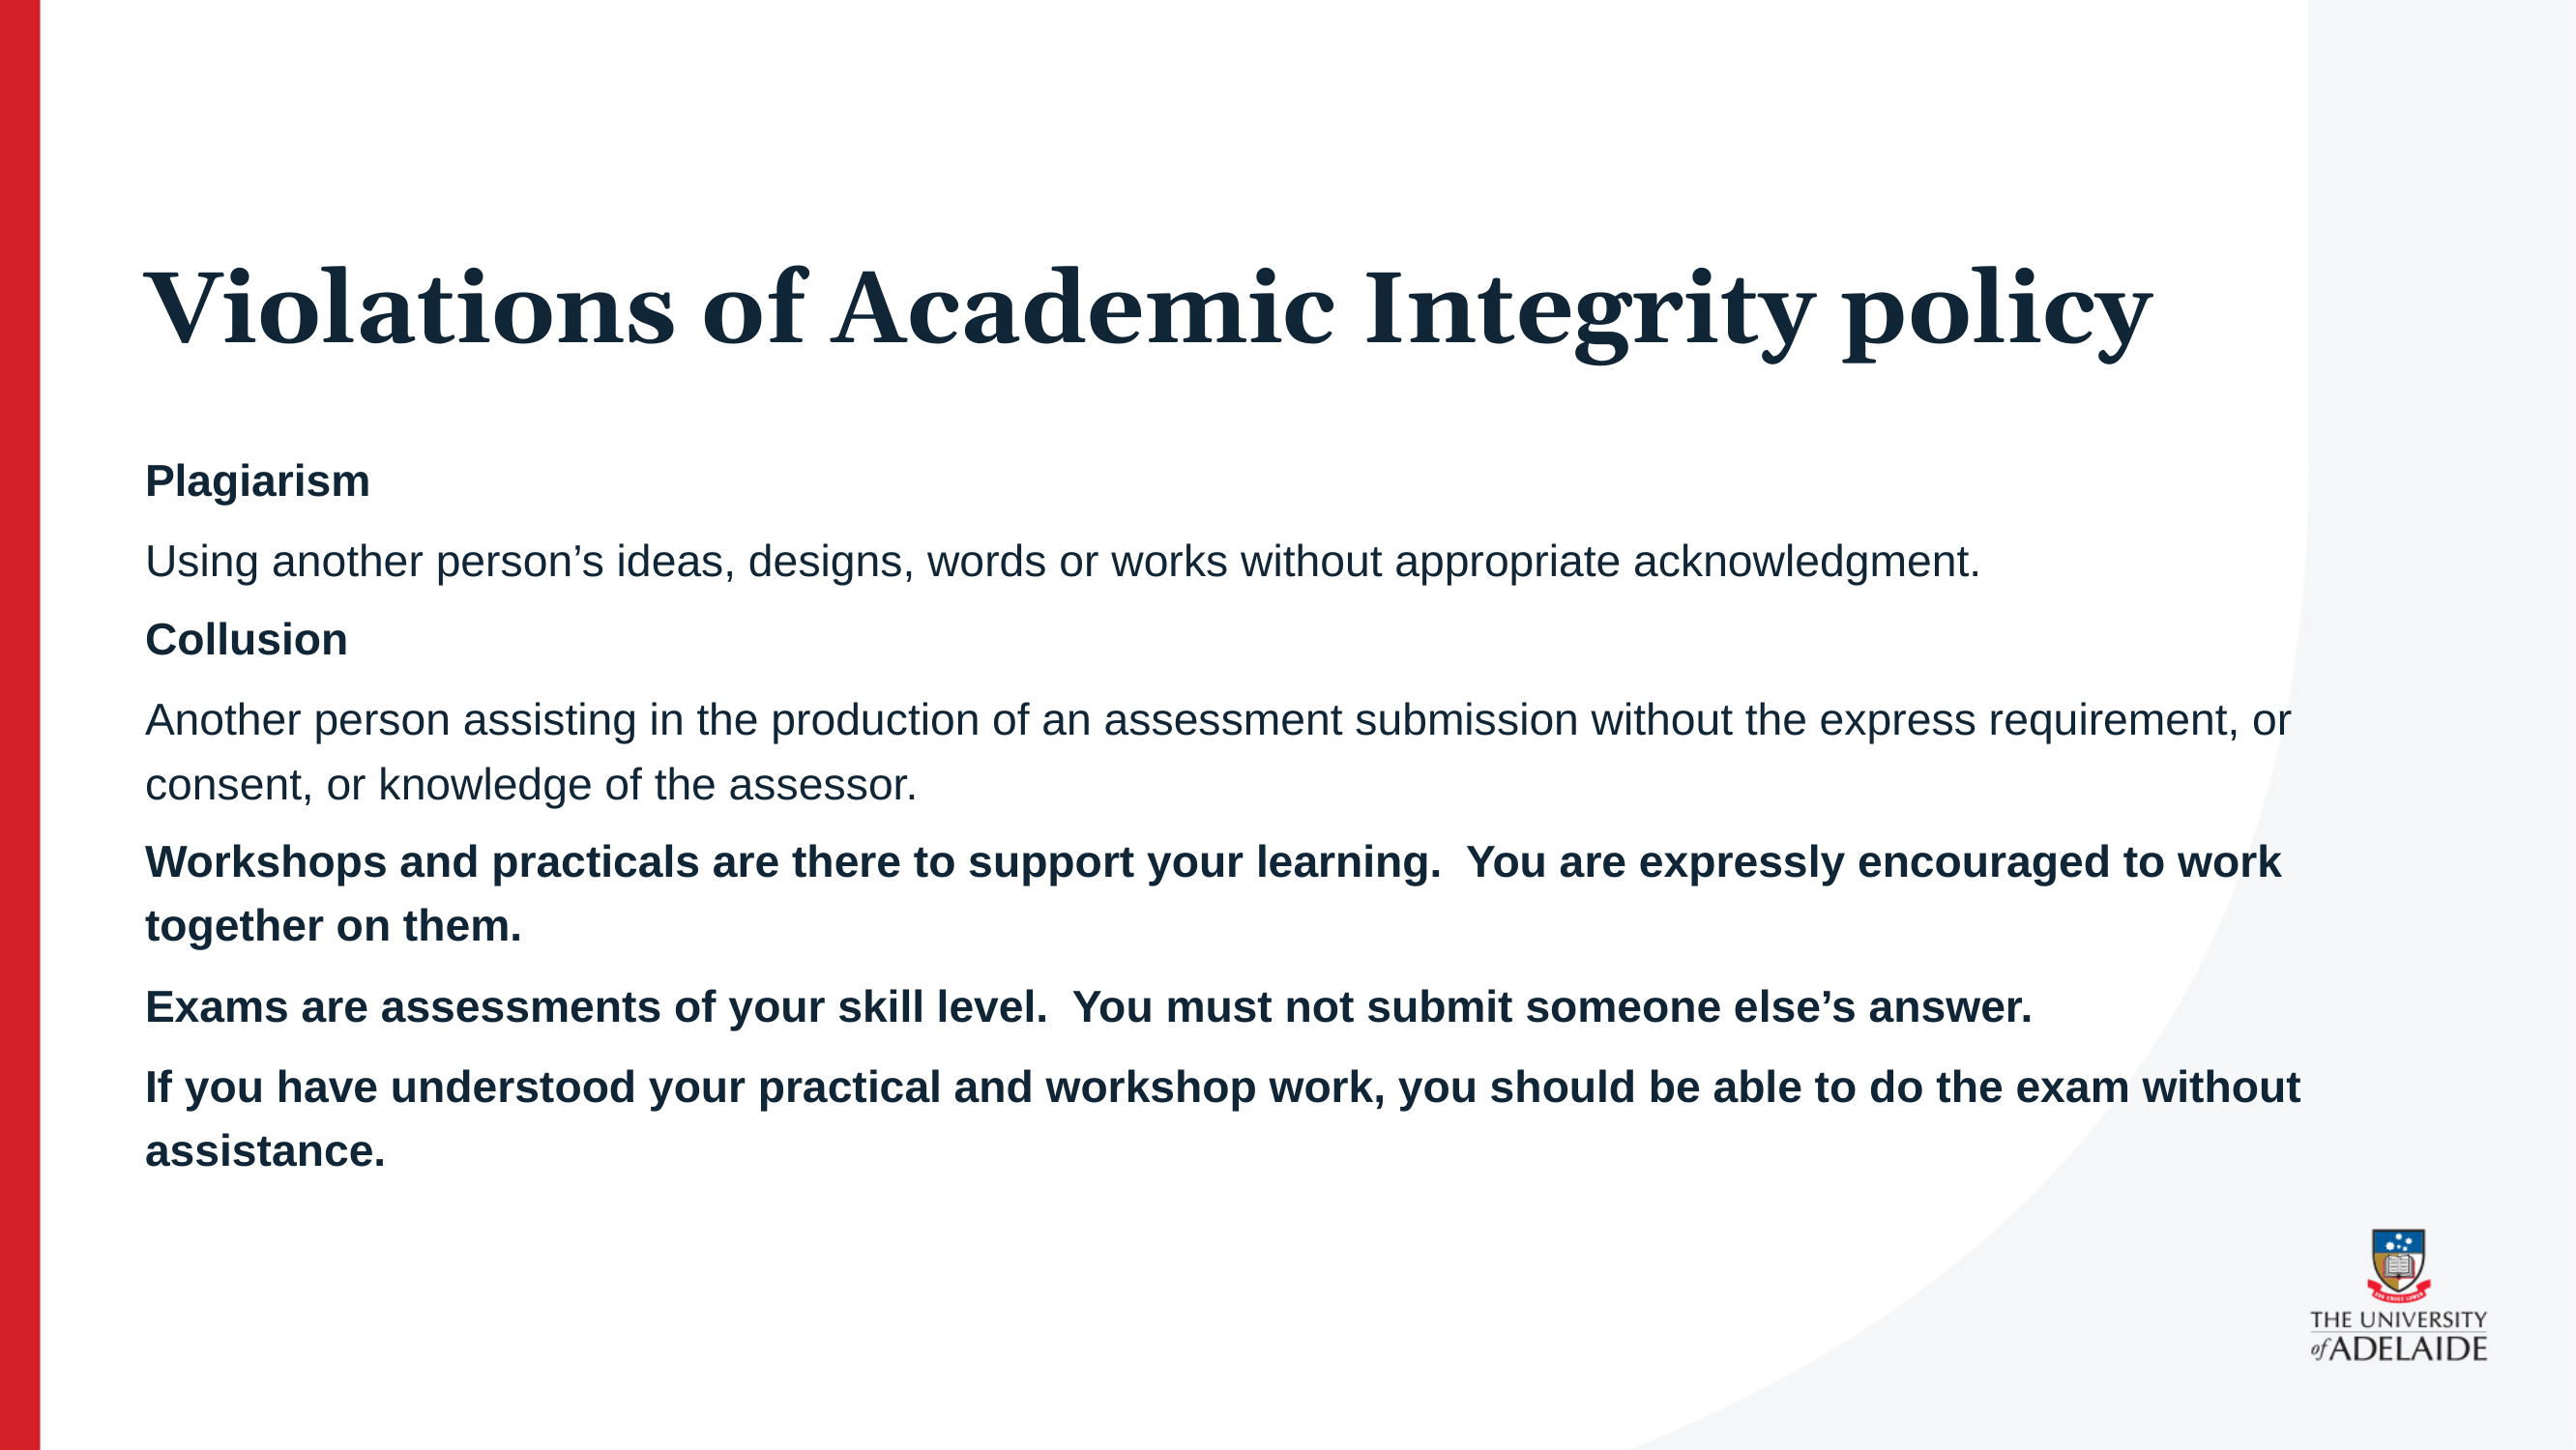

# Violations of Academic Integrity policy
Plagiarism
Using another person’s ideas, designs, words or works without appropriate acknowledgment.
Collusion
Another person assisting in the production of an assessment submission without the express requirement, or consent, or knowledge of the assessor.
Workshops and practicals are there to support your learning.  You are expressly encouraged to work together on them.
Exams are assessments of your skill level.  You must not submit someone else’s answer.
If you have understood your practical and workshop work, you should be able to do the exam without assistance.